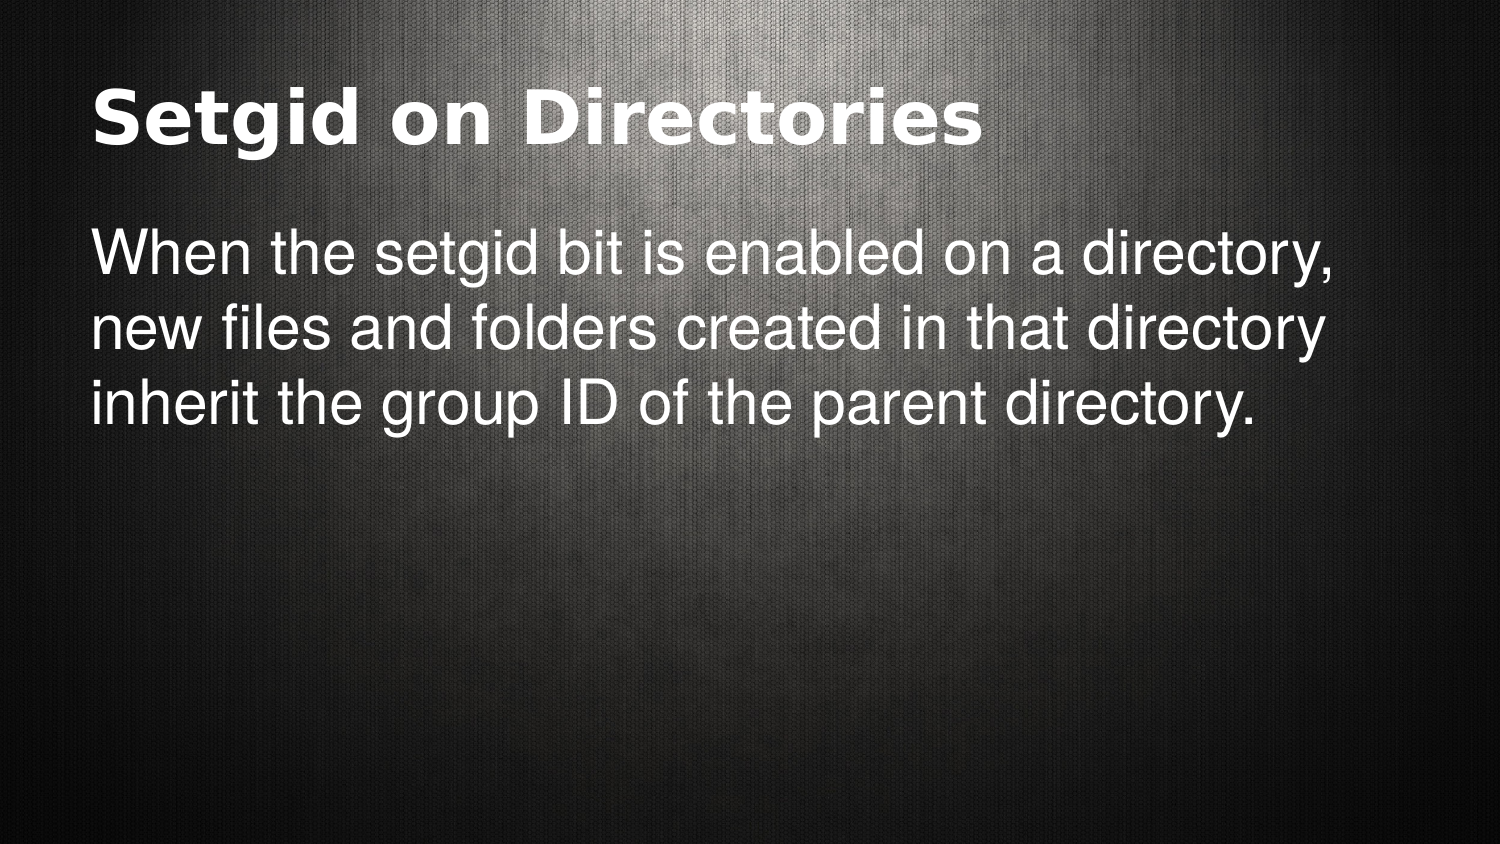

# Setgid on Directories
When the setgid bit is enabled on a directory, new files and folders created in that directory inherit the group ID of the parent directory.